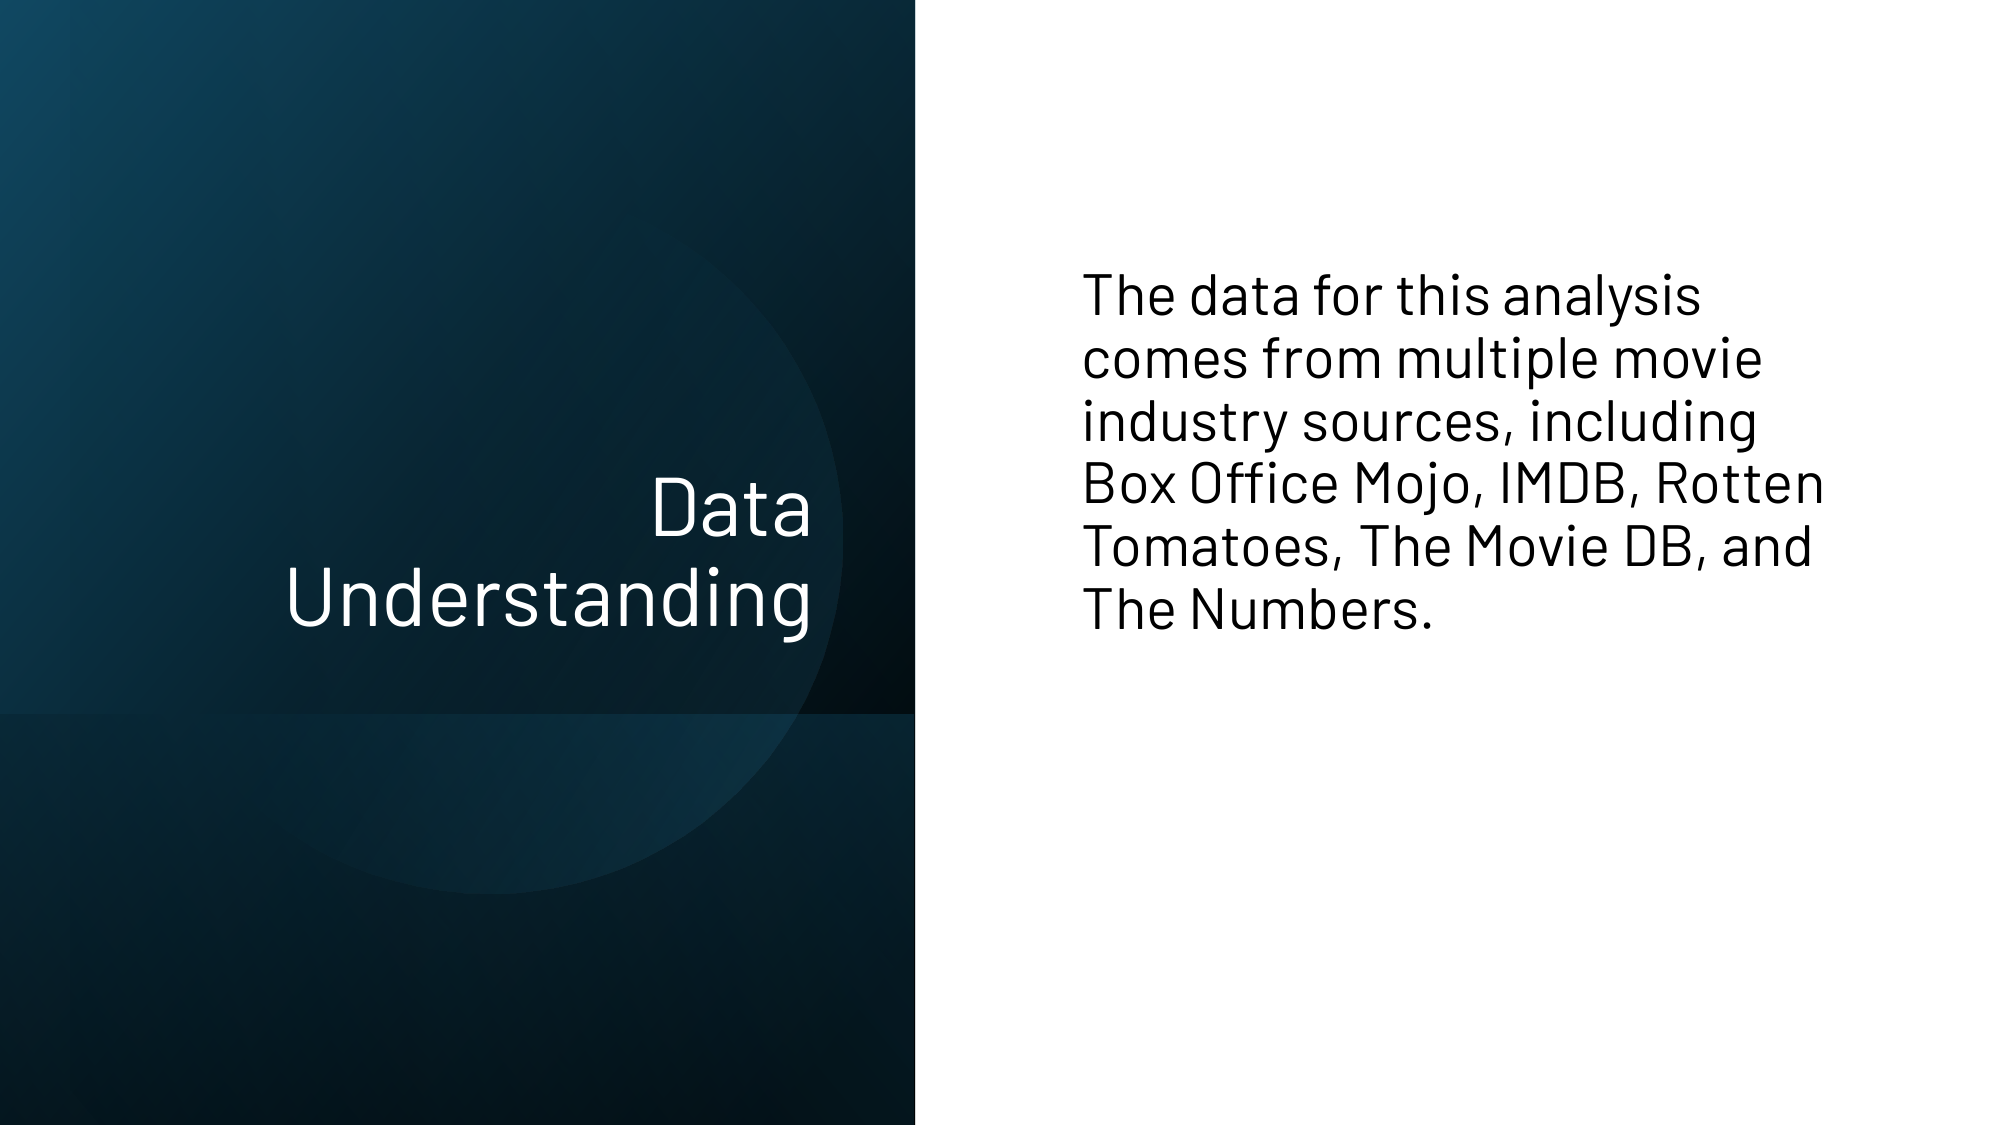

# Data Understanding

The data for this analysis comes from multiple movie industry sources, including Box Office Mojo, IMDB, Rotten Tomatoes, The Movie DB, and The Numbers.